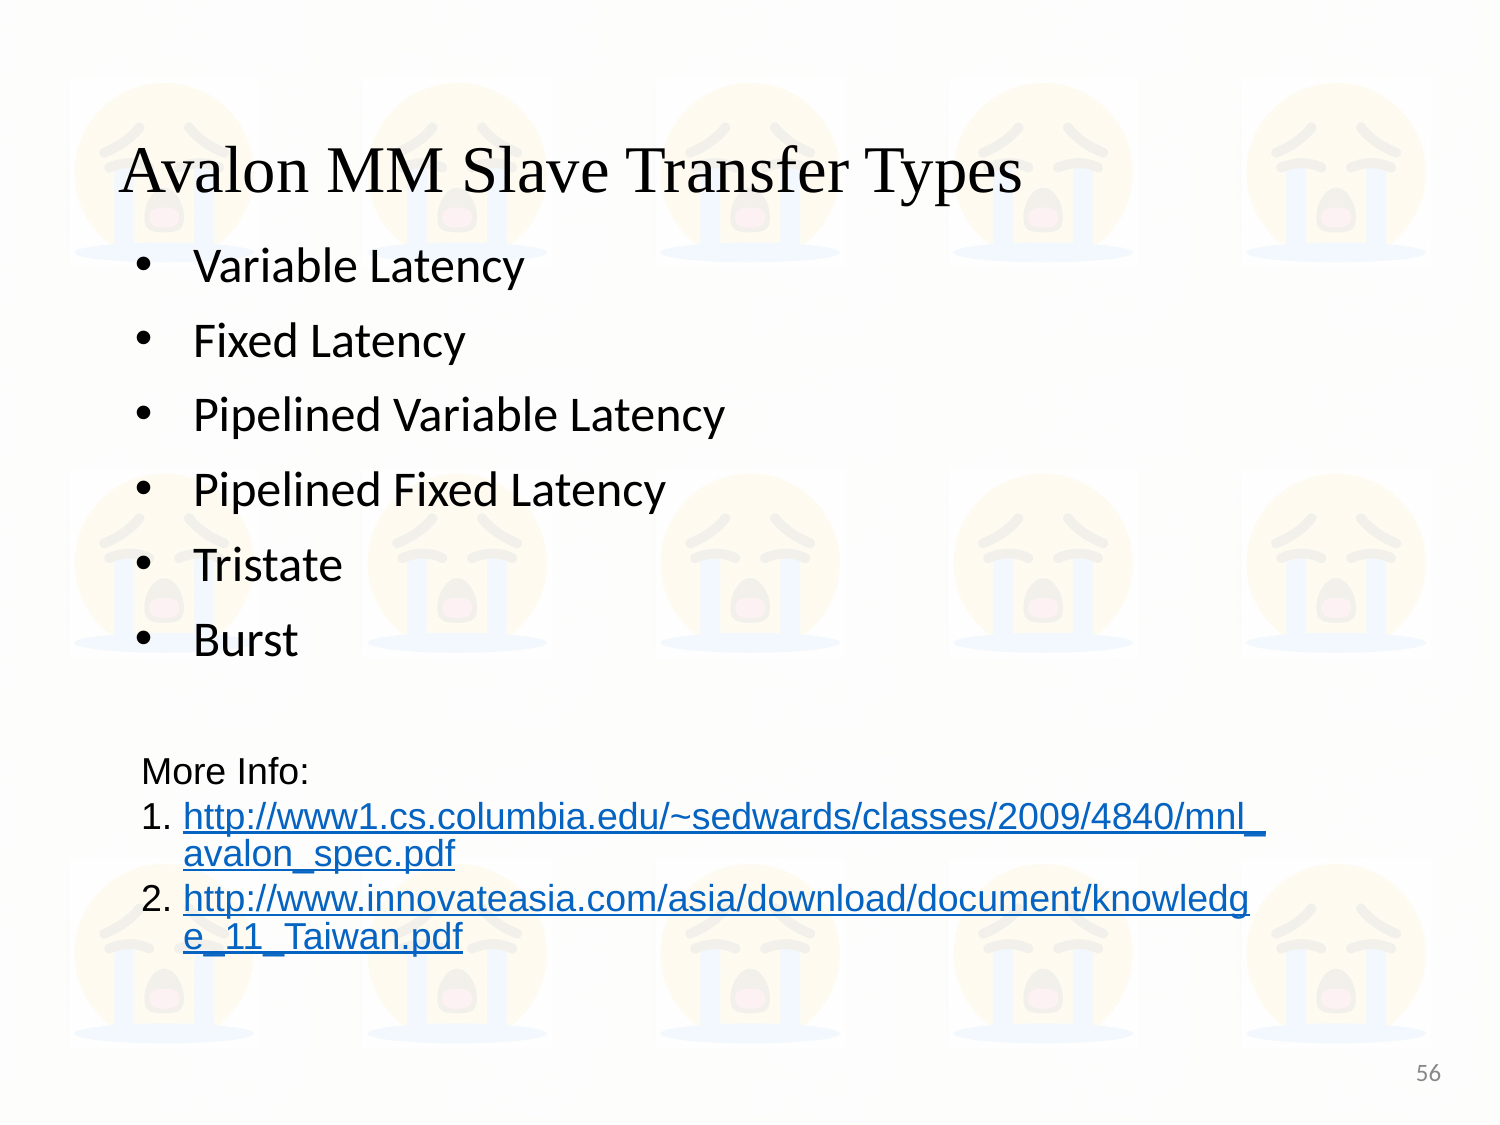

# Avalon MM Slave Transfer Types
Variable Latency
Fixed Latency
Pipelined Variable Latency
Pipelined Fixed Latency
Tristate
Burst
More Info:
http://www1.cs.columbia.edu/~sedwards/classes/2009/4840/mnl_avalon_spec.pdf
http://www.innovateasia.com/asia/download/document/knowledge_11_Taiwan.pdf
56